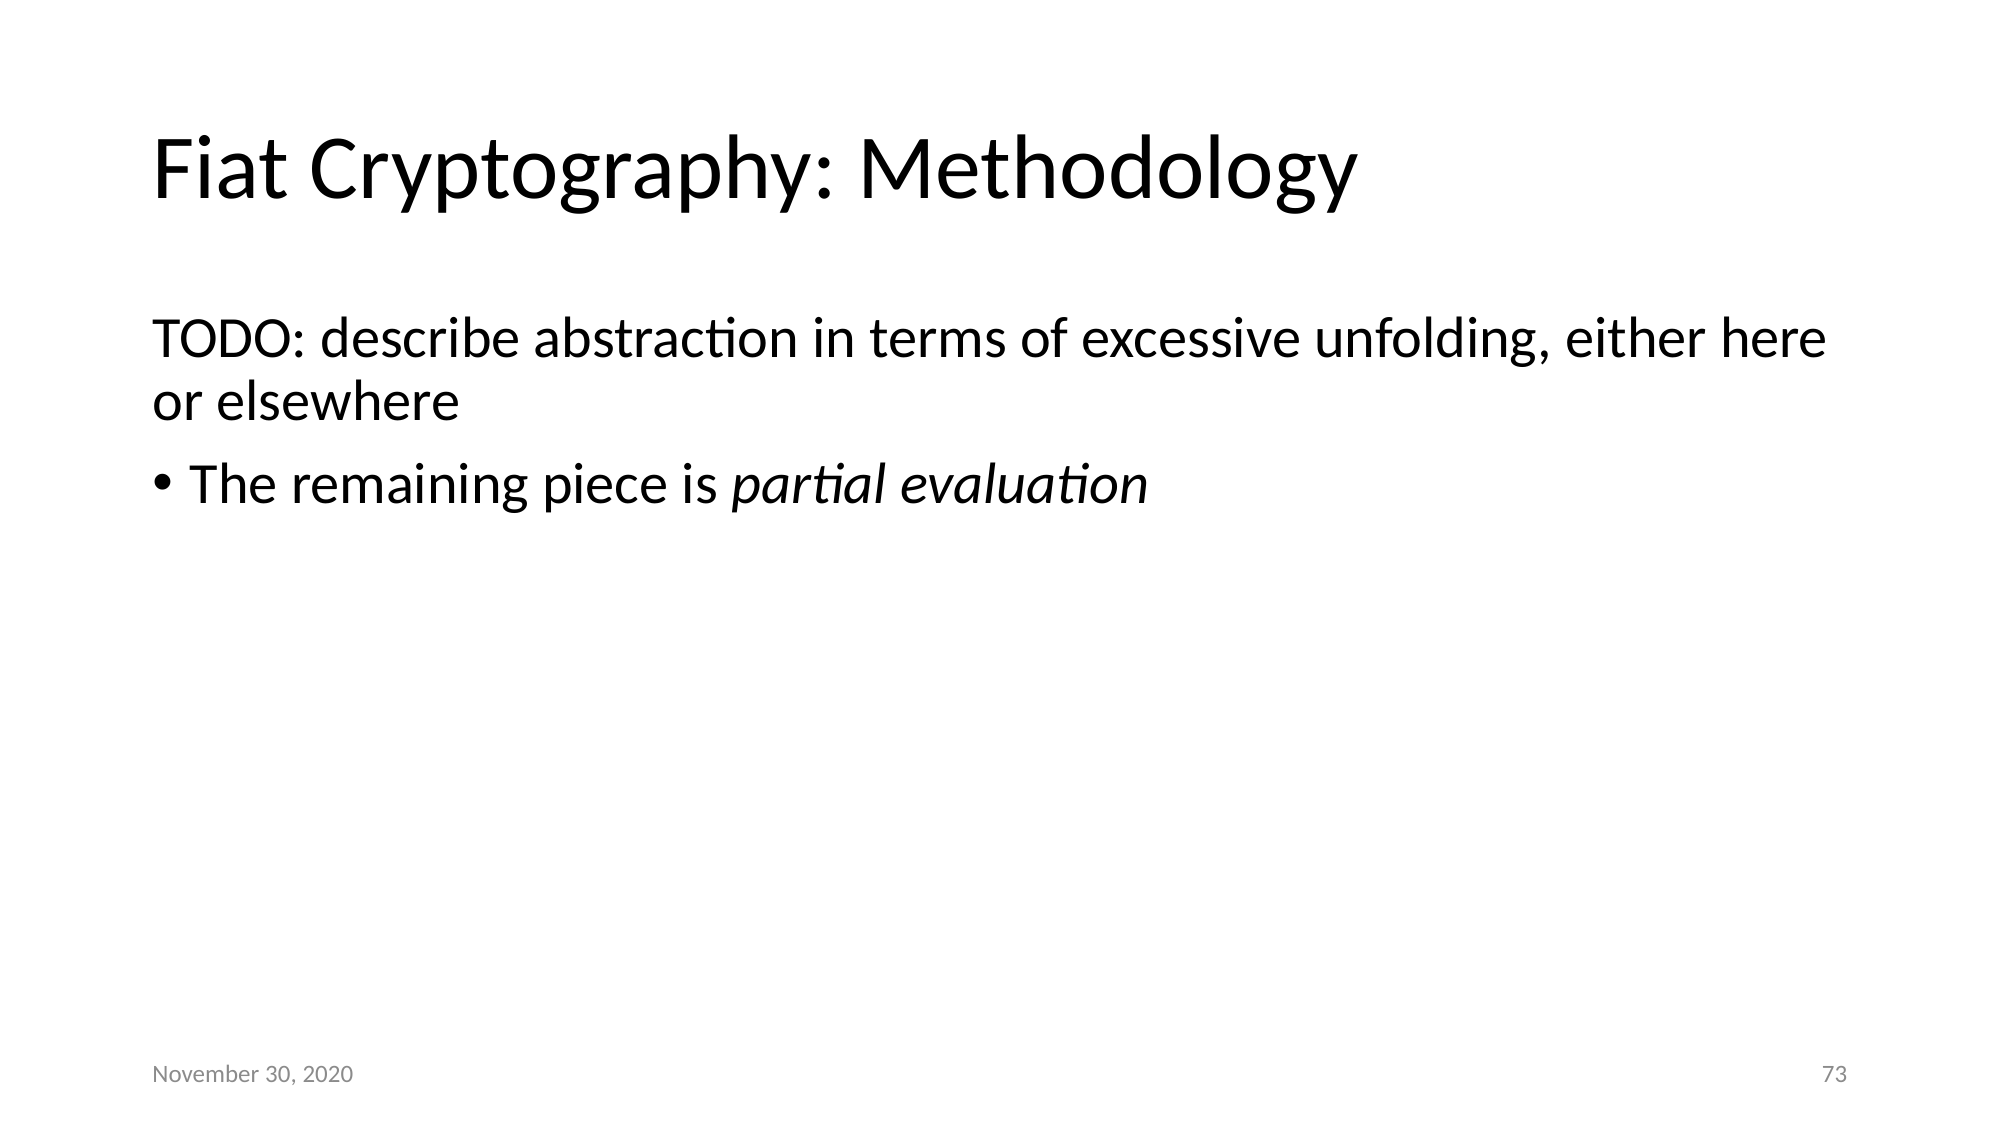

# Fiat Cryptography: Methodology
TODO: describe abstraction in terms of excessive unfolding, either here or elsewhere
The remaining piece is partial evaluation

November 30, 2020
73